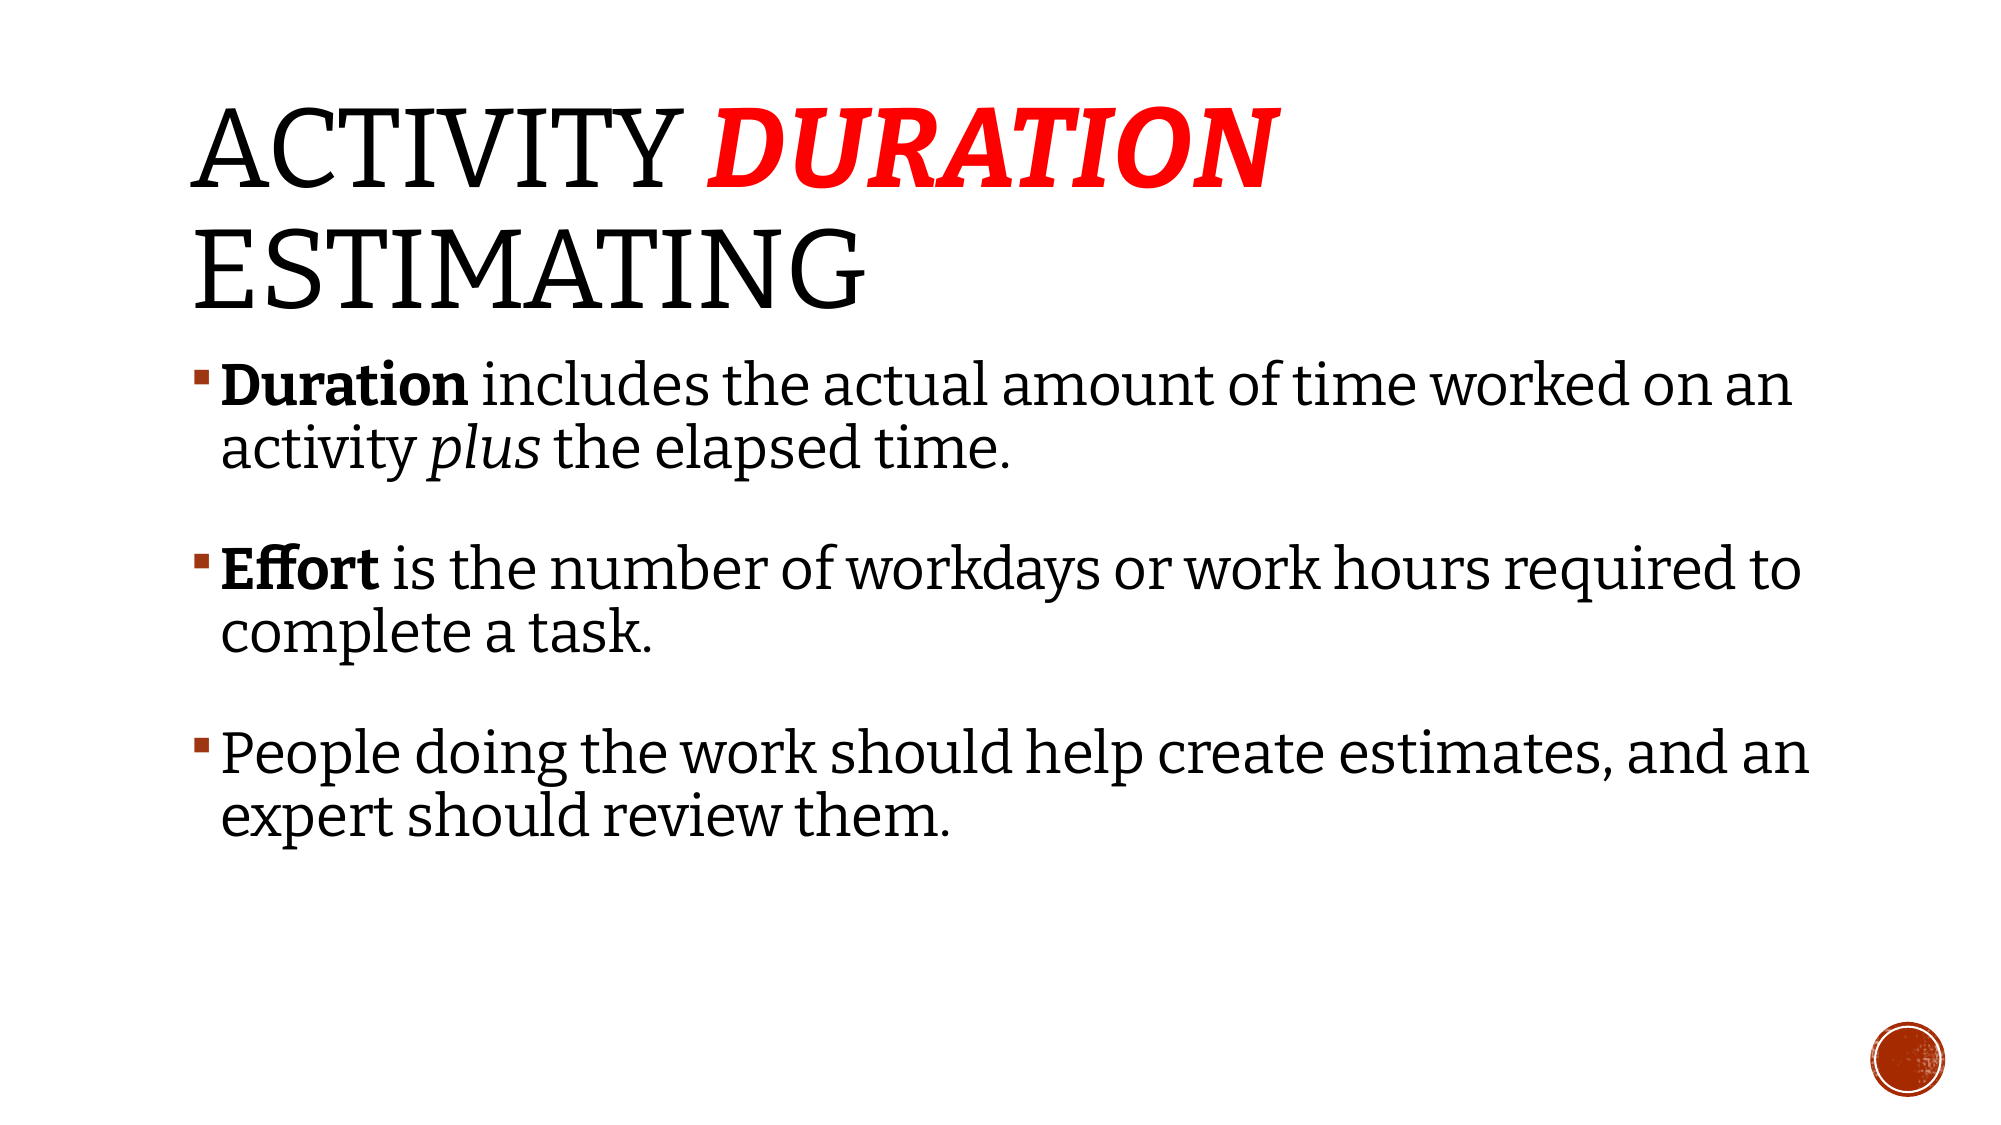

# Activity Duration Estimating
Duration includes the actual amount of time worked on an activity plus the elapsed time.
Effort is the number of workdays or work hours required to complete a task.
People doing the work should help create estimates, and an expert should review them.